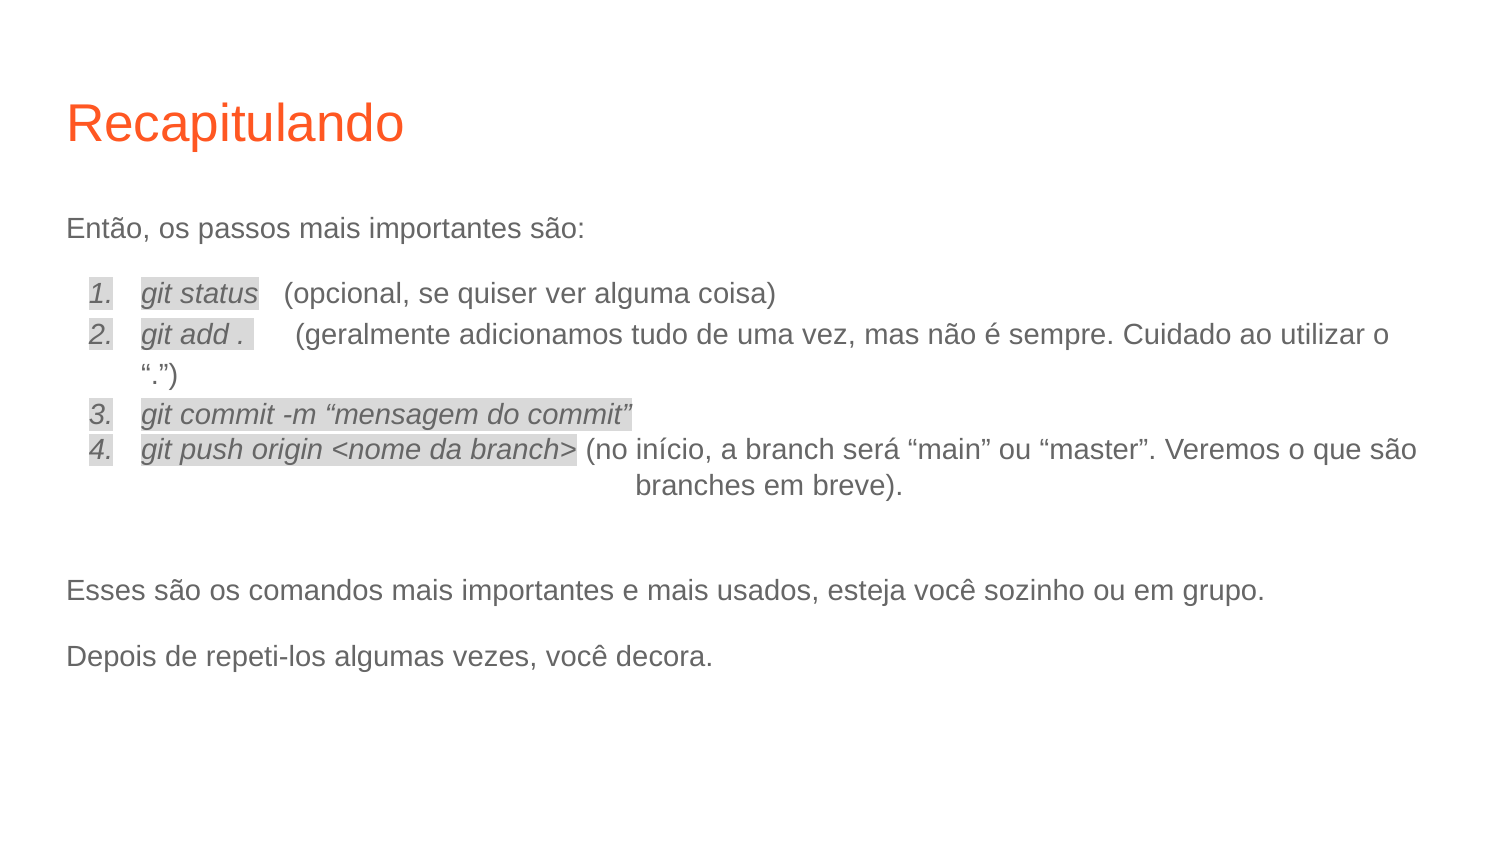

# Recapitulando
Então, os passos mais importantes são:
git status   (opcional, se quiser ver alguma coisa)
git add .      (geralmente adicionamos tudo de uma vez, mas não é sempre. Cuidado ao utilizar o “.”)
git commit -m “mensagem do commit”
git push origin <nome da branch> (no início, a branch será “main” ou “master”. Veremos o que são
                                                                     branches em breve).

Esses são os comandos mais importantes e mais usados, esteja você sozinho ou em grupo.
Depois de repeti-los algumas vezes, você decora.